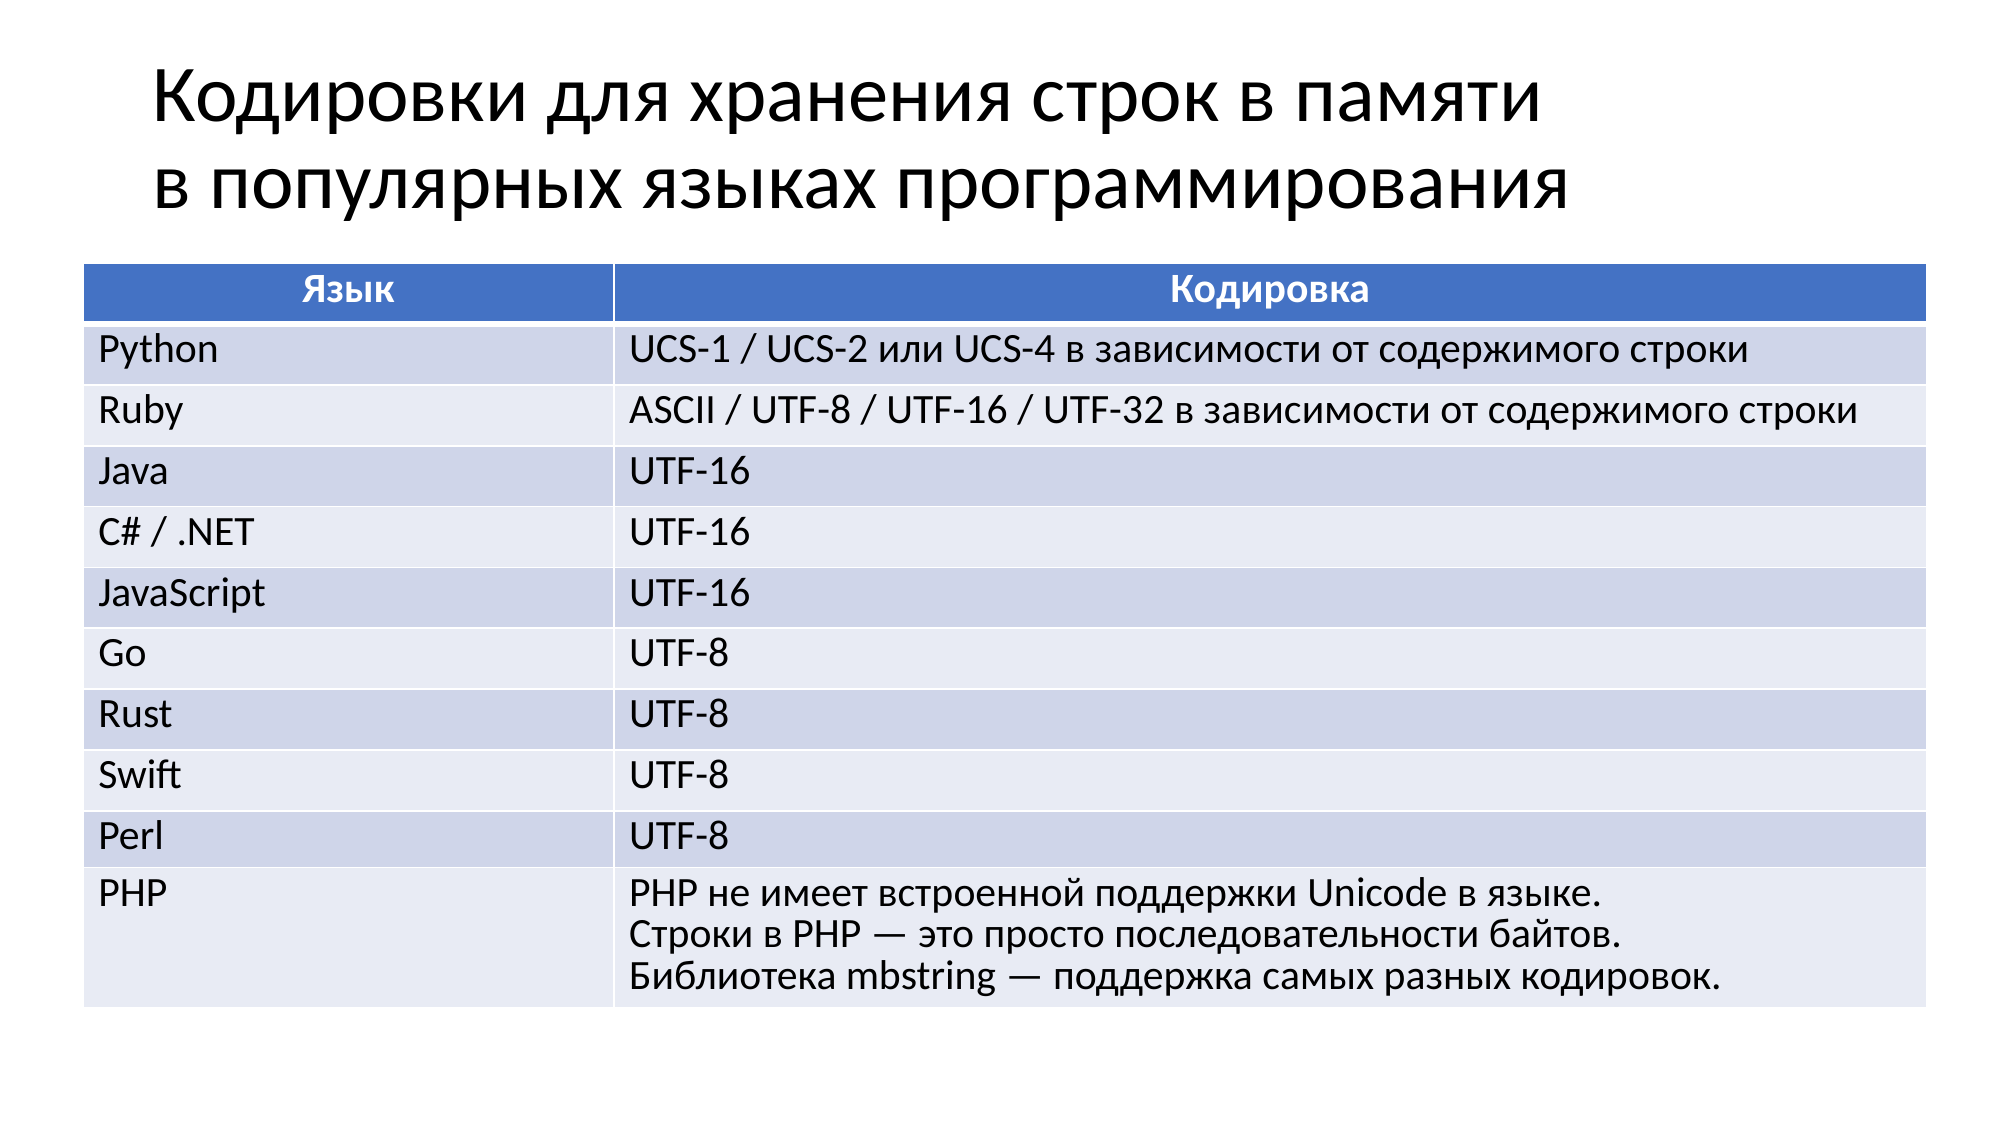

# Кодировки для хранения строк в памяти в популярных языках программирования
| Язык | Кодировка |
| --- | --- |
| Python | UCS-1 / UCS-2 или UCS-4 в зависимости от содержимого строки |
| Ruby | ASCII / UTF-8 / UTF-16 / UTF-32 в зависимости от содержимого строки |
| Java | UTF-16 |
| C# / .NET | UTF-16 |
| JavaScript | UTF-16 |
| Go | UTF-8 |
| Rust | UTF-8 |
| Swift | UTF-8 |
| Perl | UTF-8 |
| PHP | PHP не имеет встроенной поддержки Unicode в языке. Строки в PHP — это просто последовательности байтов. Библиотека mbstring — поддержка самых разных кодировок. |